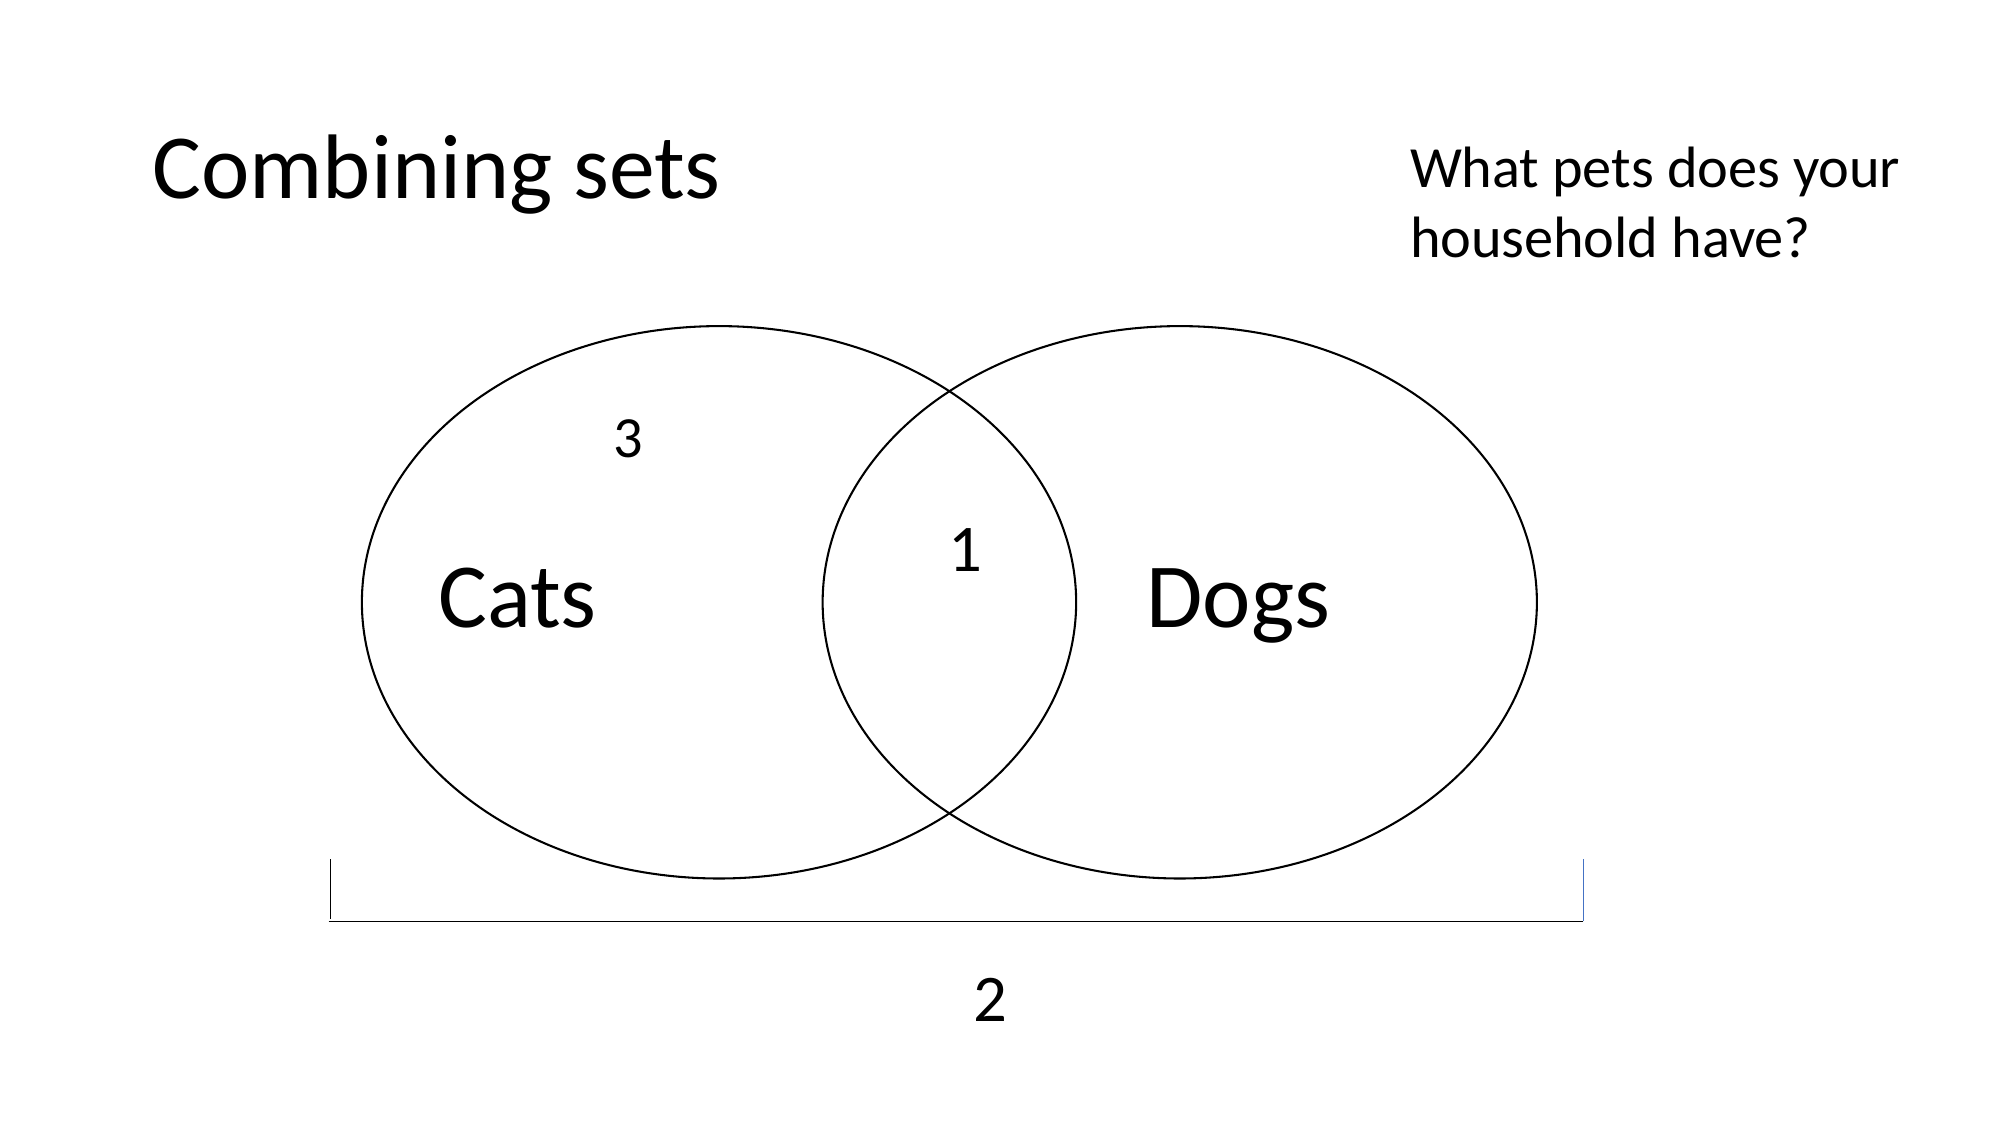

# Combining sets
What pets does your household have?

3
1
Dogs
Cats
2